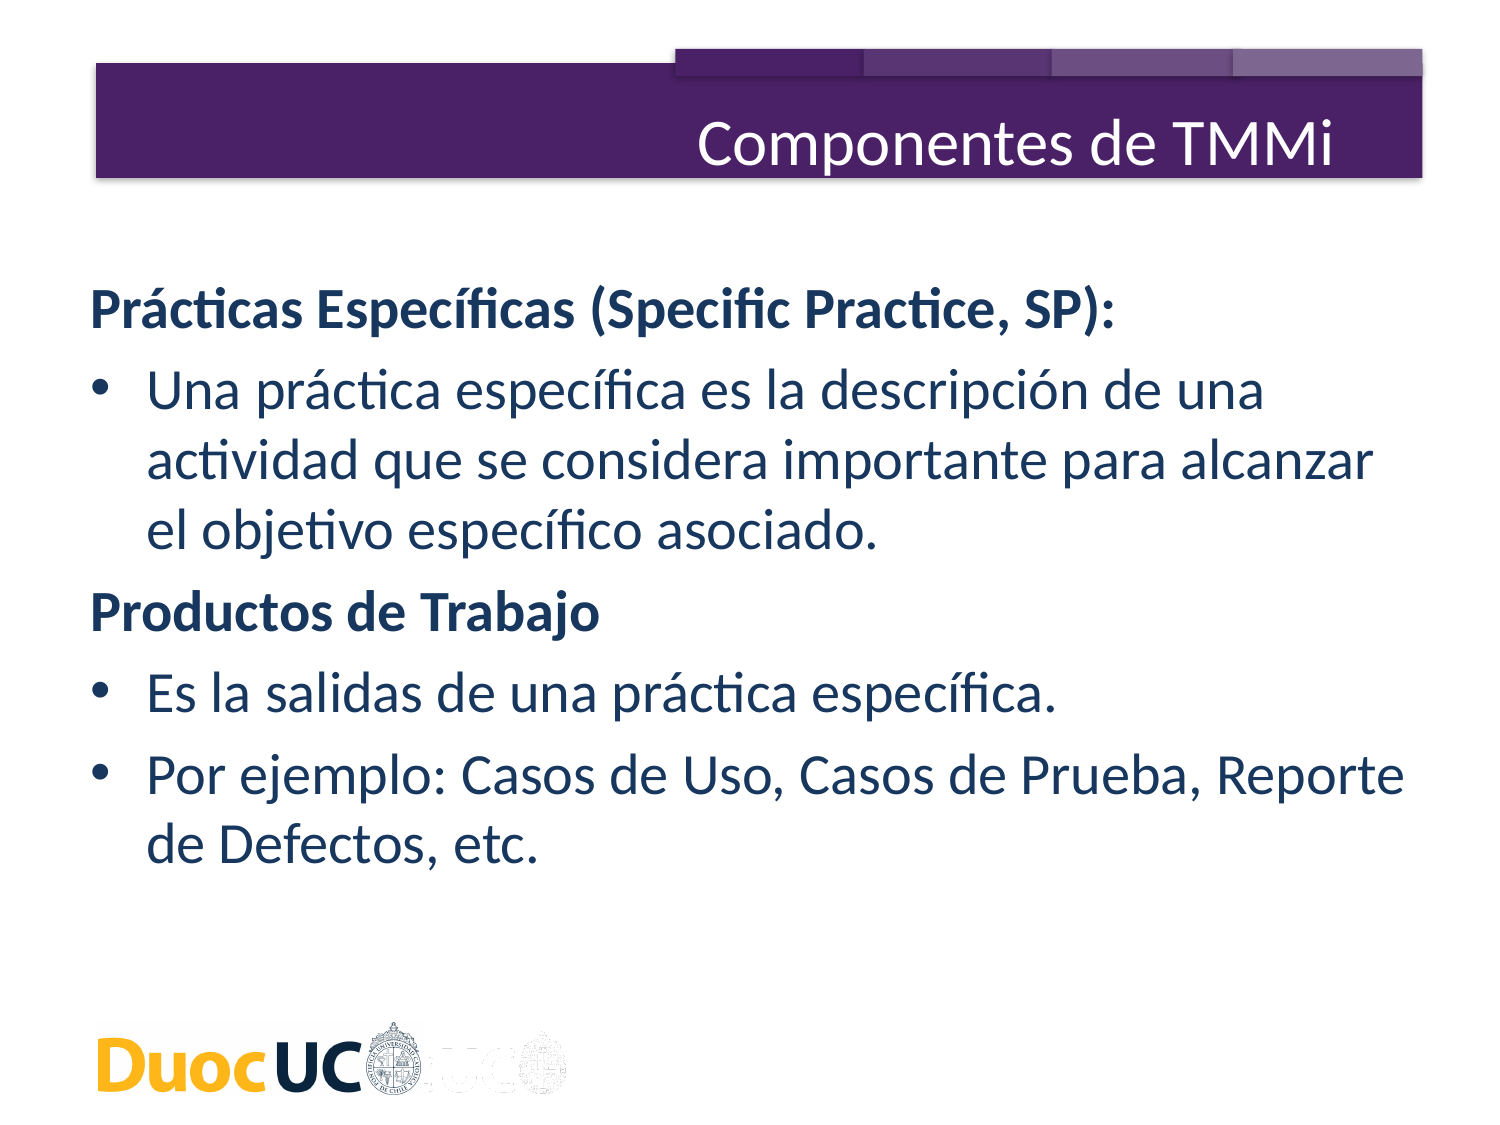

Componentes de TMMi
Prácticas Específicas (Specific Practice, SP):
Una práctica específica es la descripción de una actividad que se considera importante para alcanzar el objetivo específico asociado.
Productos de Trabajo
Es la salidas de una práctica específica.
Por ejemplo: Casos de Uso, Casos de Prueba, Reporte de Defectos, etc.